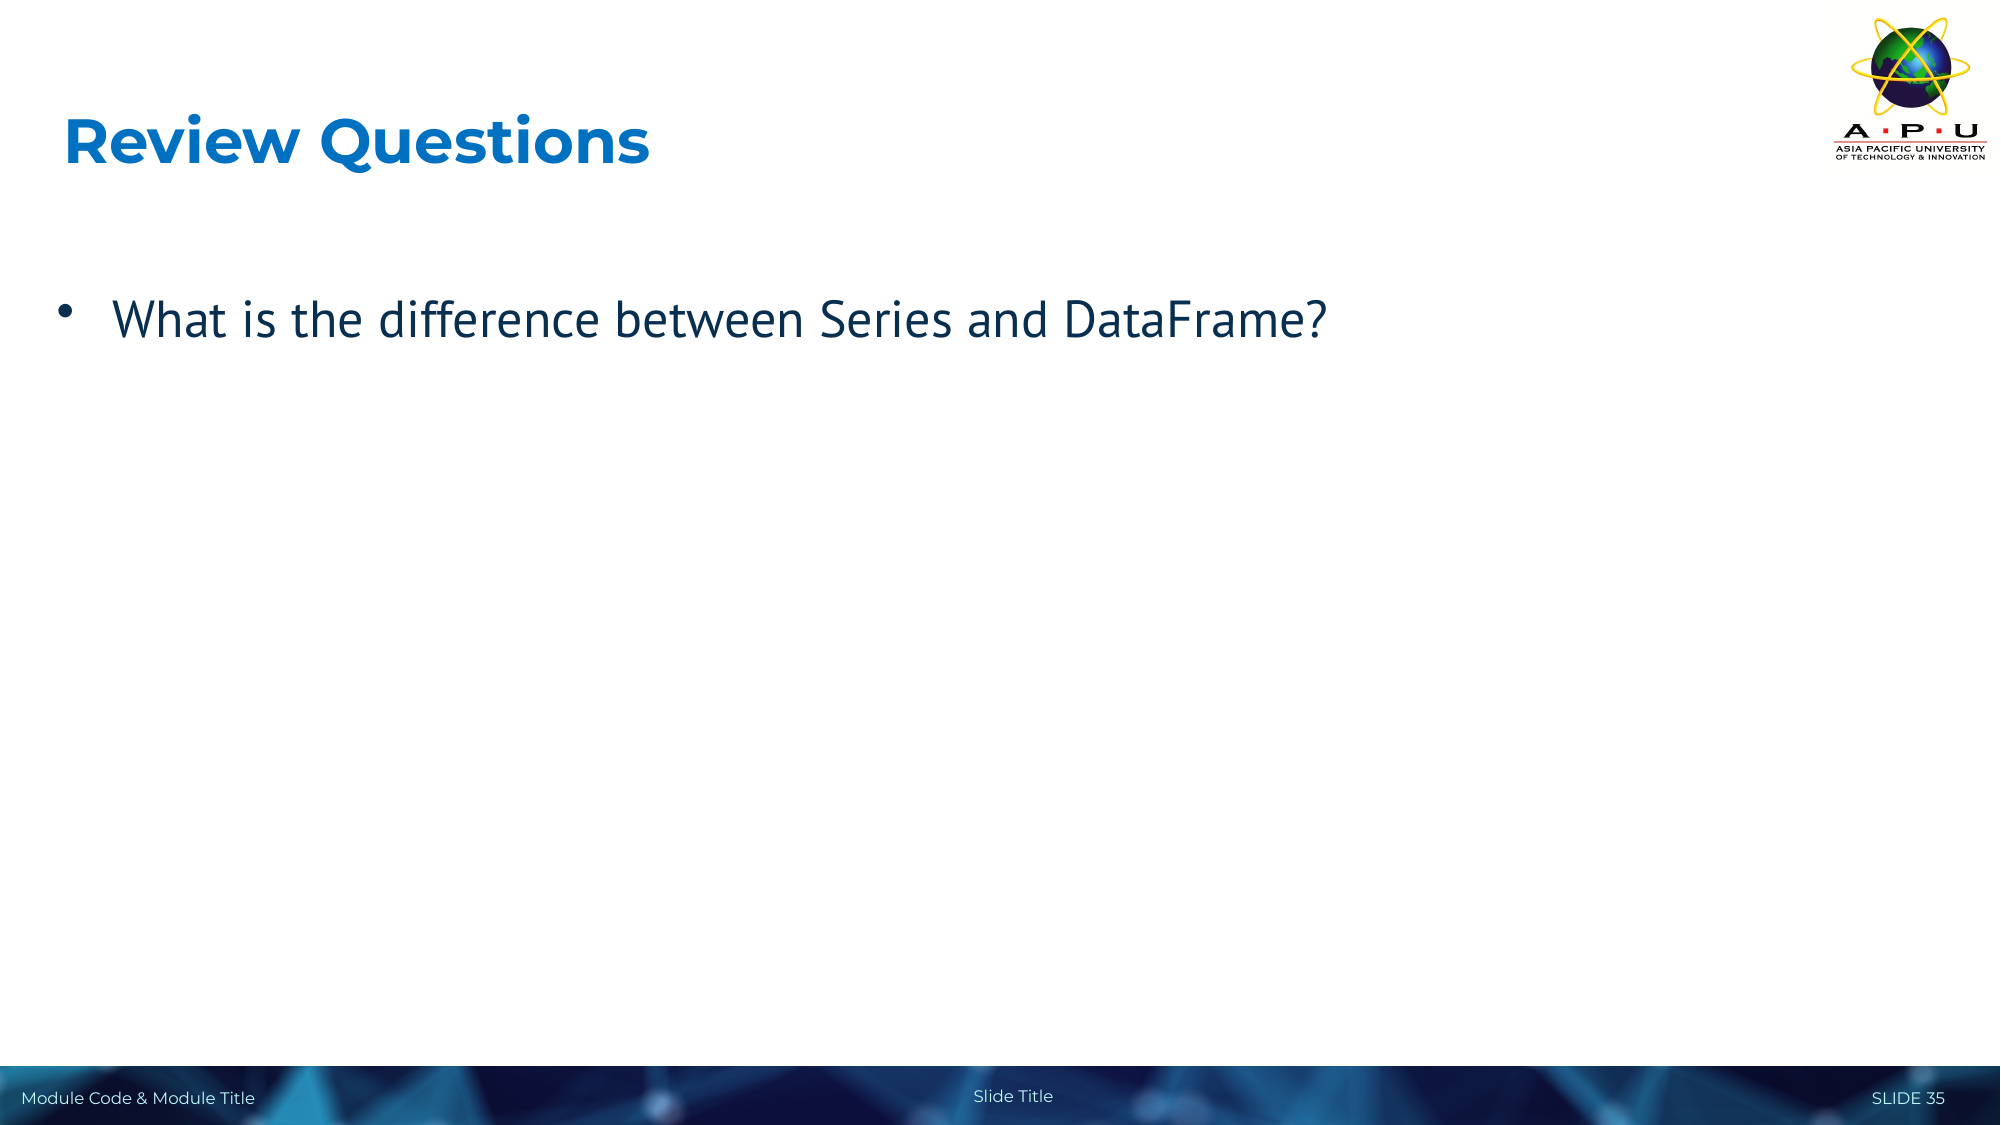

# Review Questions
What is the difference between Series and DataFrame?